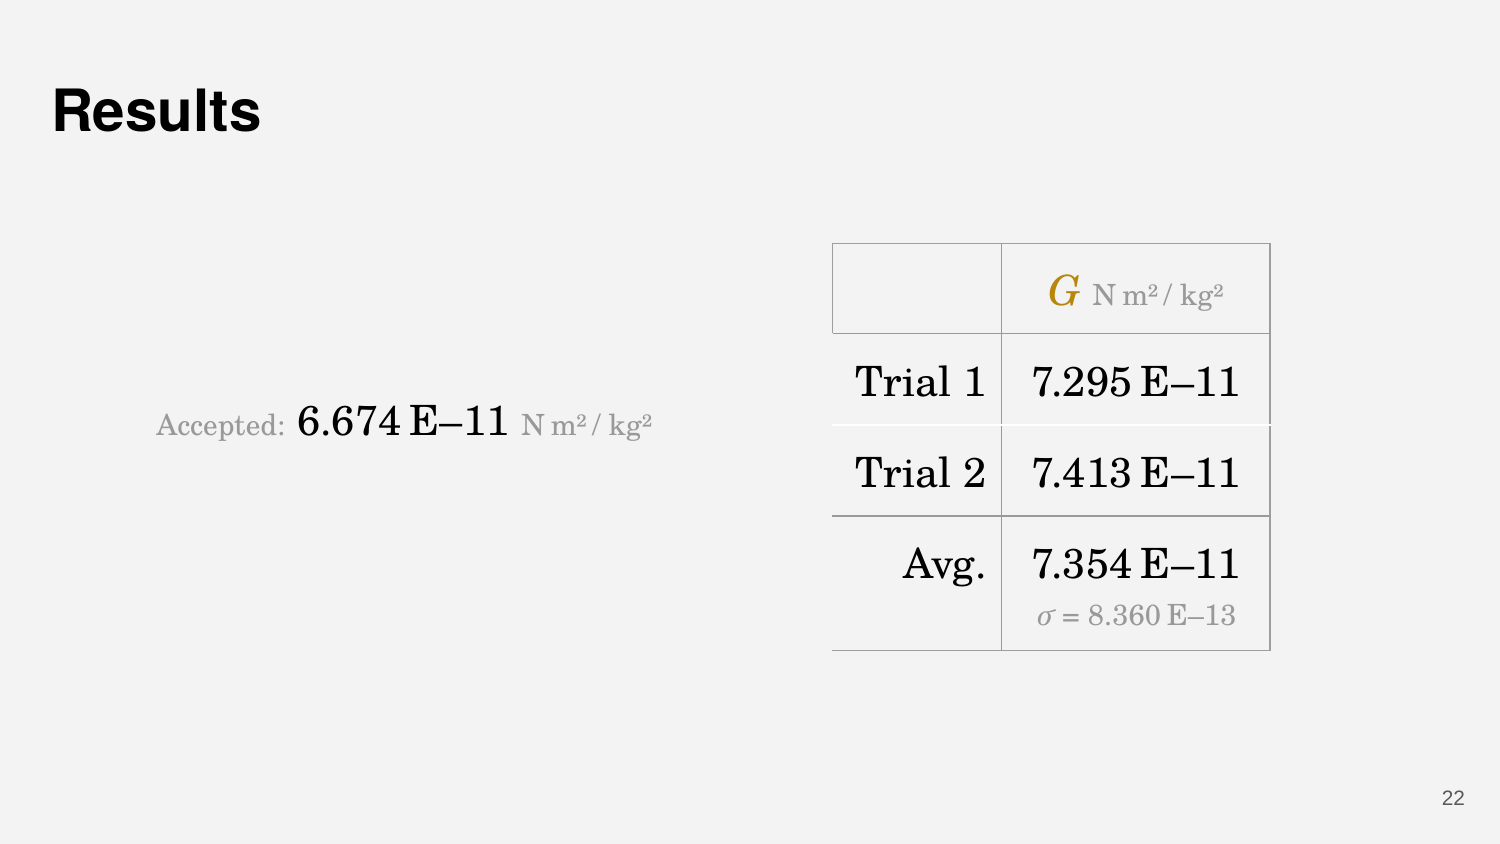

# Results
|  | G N m² / kg² |
| --- | --- |
| Trial 1 | 7.295 E–11 |
| Trial 2 | 7.413 E–11 |
| Avg. | 7.354 E–11 σ = 8.360 E–13 |
Accepted: 6.674 E–11 N m² / kg²
22